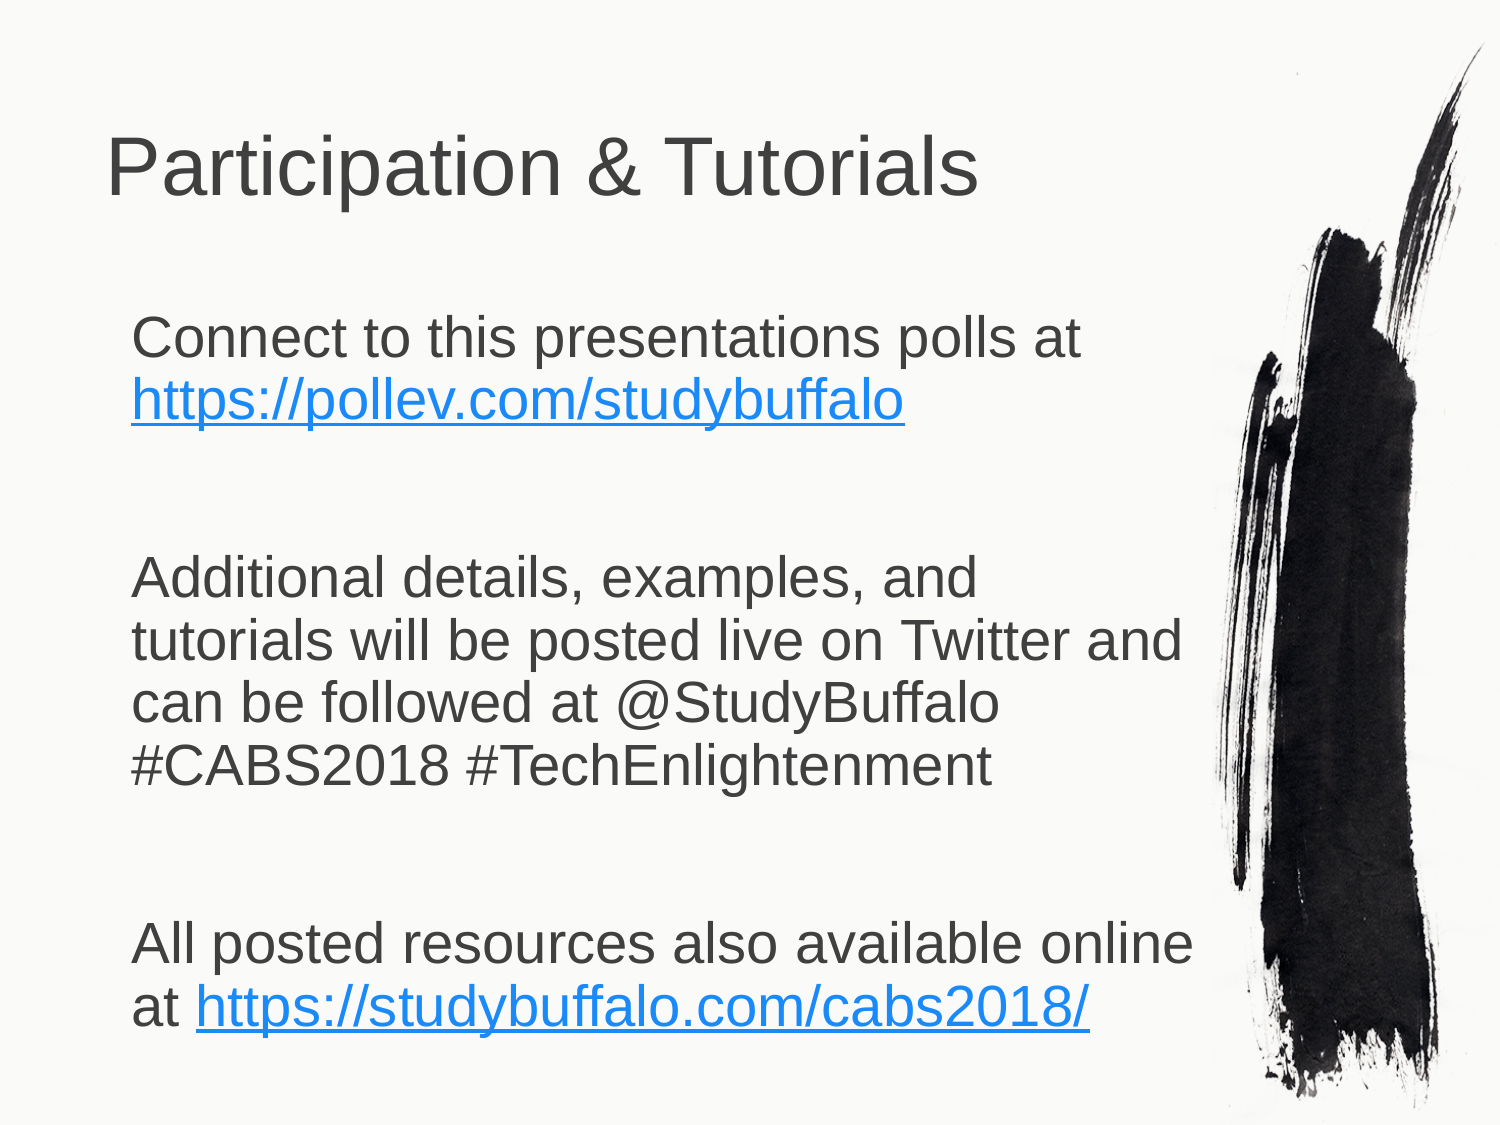

# Participation & Tutorials
Connect to this presentations polls at https://pollev.com/studybuffalo

Additional details, examples, and tutorials will be posted live on Twitter and can be followed at @StudyBuffalo #CABS2018 #TechEnlightenment

All posted resources also available online at https://studybuffalo.com/cabs2018/